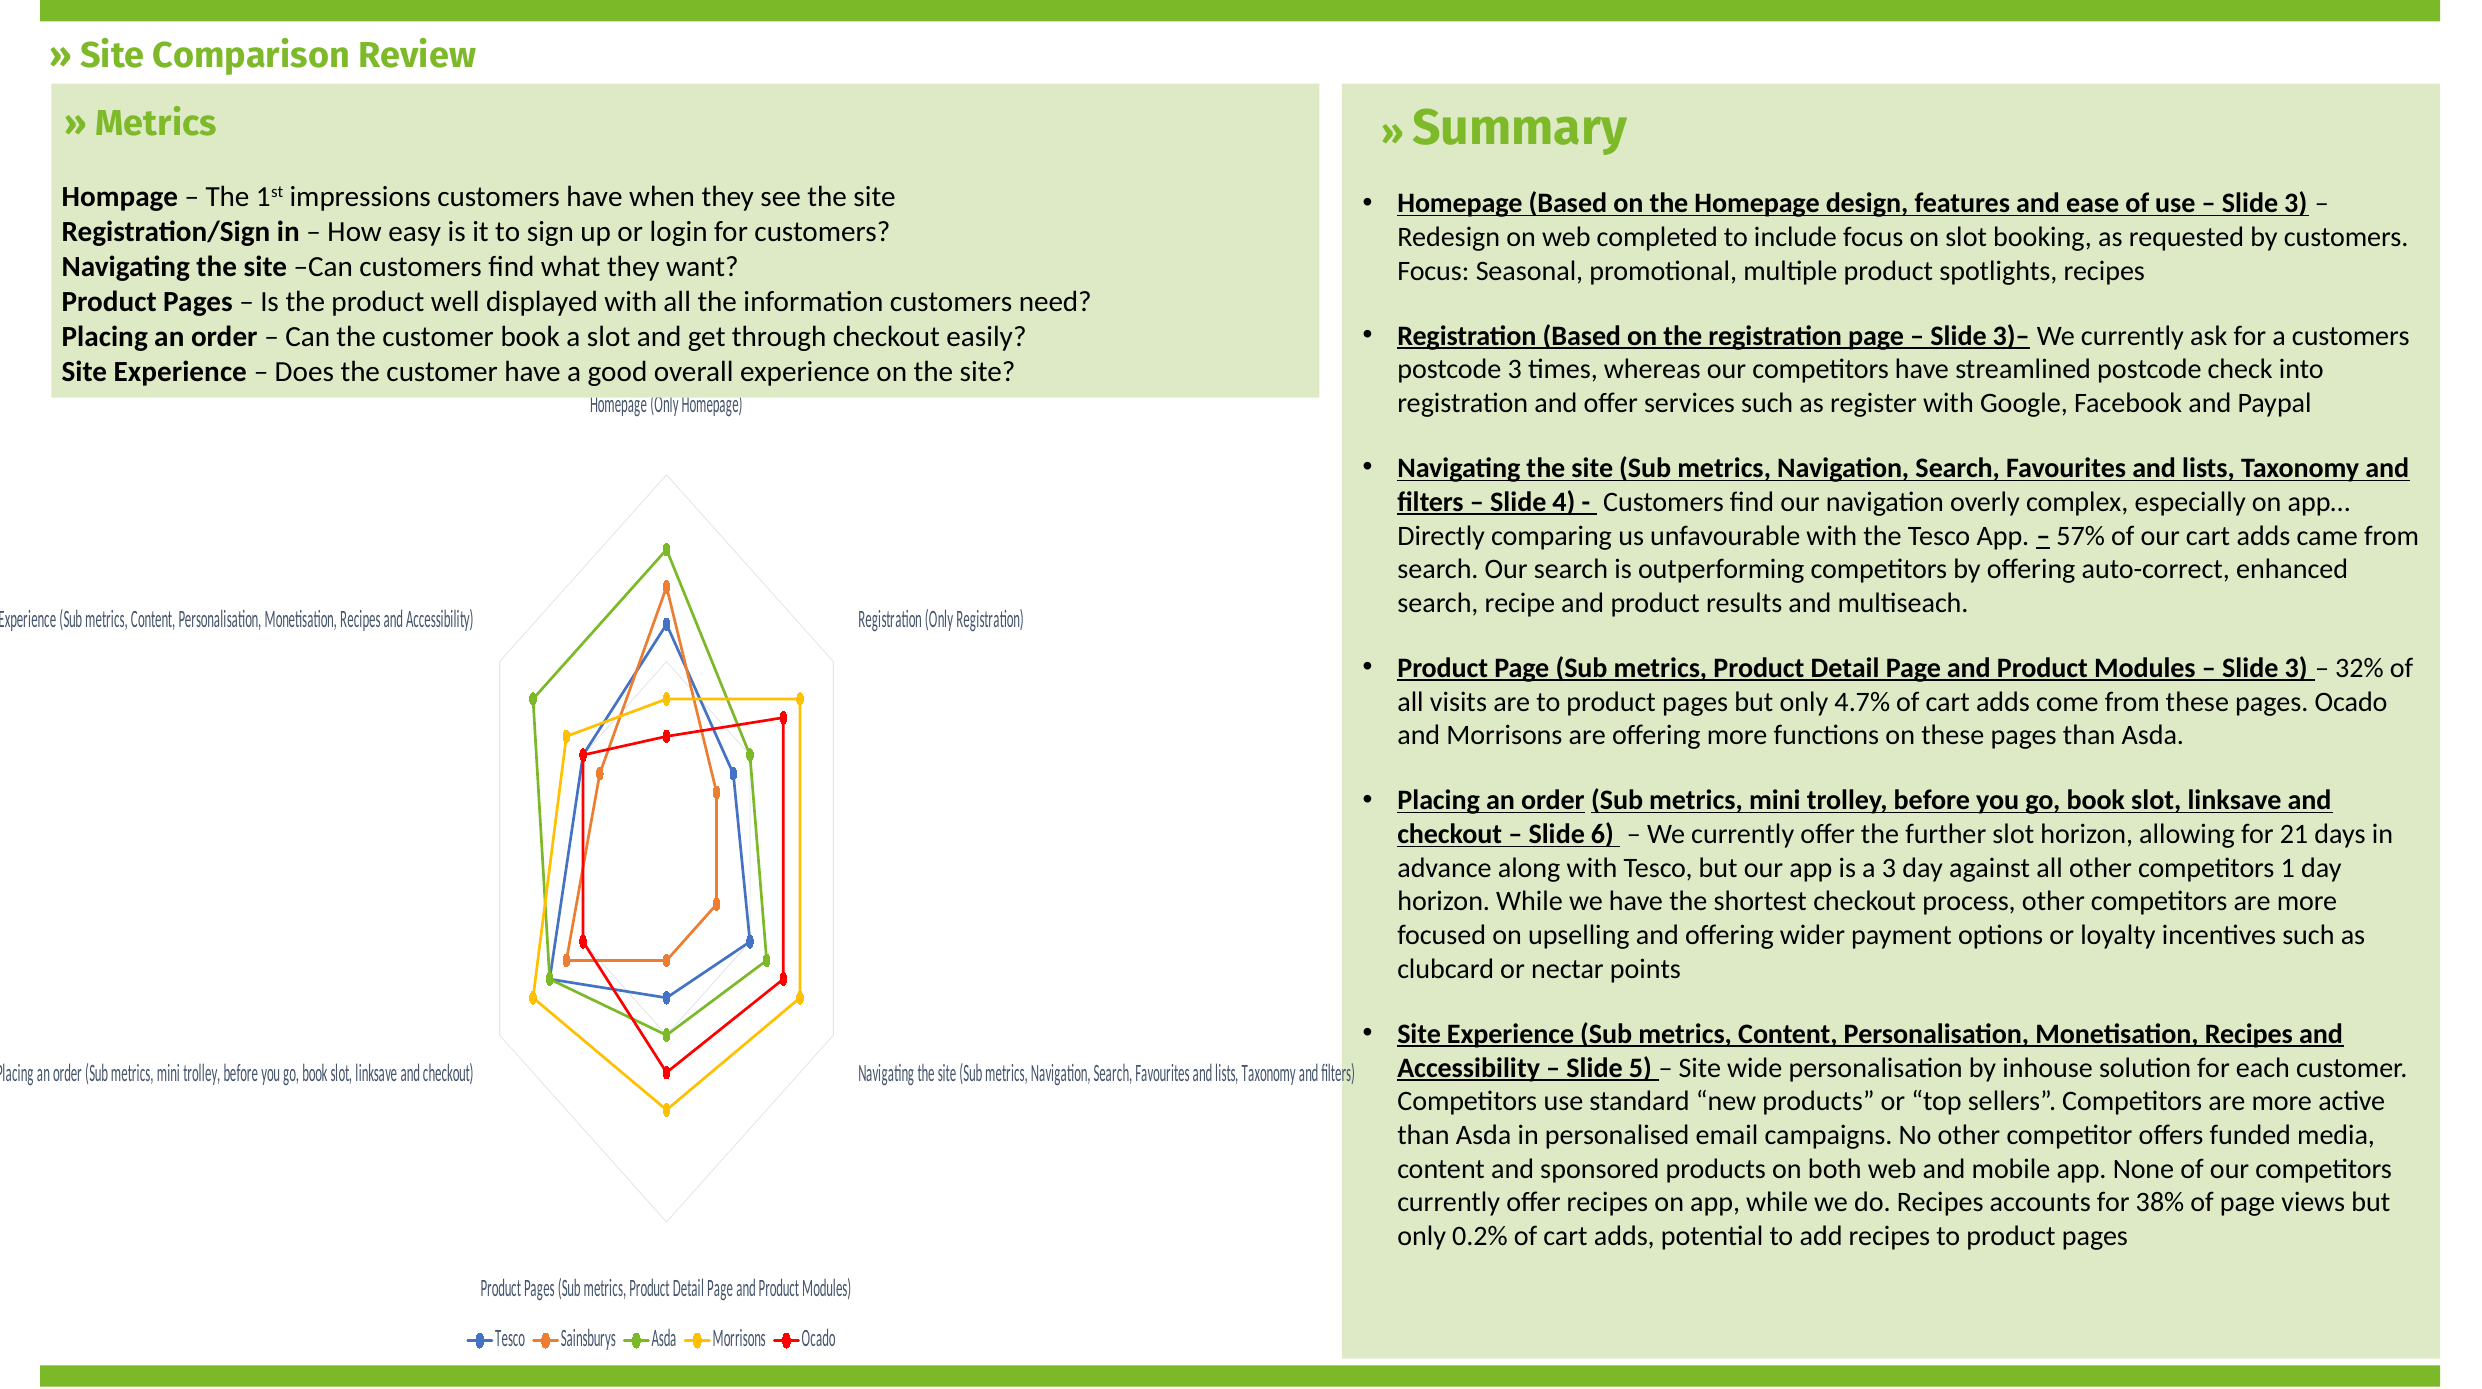

» Site Comparison Review

» Metrics

Hompage – The 1st impressions customers have when they see the site
Registration/Sign in – How easy is it to sign up or login for customers?
Navigating the site –Can customers find what they want?
Product Pages – Is the product well displayed with all the information customers need?
Placing an order – Can the customer book a slot and get through checkout easily?
Site Experience – Does the customer have a good overall experience on the site?
» Summary
Homepage (Based on the Homepage design, features and ease of use – Slide 3) – Redesign on web completed to include focus on slot booking, as requested by customers. Focus: Seasonal, promotional, multiple product spotlights, recipes
Registration (Based on the registration page – Slide 3)– We currently ask for a customers postcode 3 times, whereas our competitors have streamlined postcode check into registration and offer services such as register with Google, Facebook and Paypal
Navigating the site (Sub metrics, Navigation, Search, Favourites and lists, Taxonomy and filters – Slide 4) -  Customers find our navigation overly complex, especially on app… Directly comparing us unfavourable with the Tesco App. – 57% of our cart adds came from search. Our search is outperforming competitors by offering auto-correct, enhanced search, recipe and product results and multiseach.
Product Page (Sub metrics, Product Detail Page and Product Modules – Slide 3) – 32% of all visits are to product pages but only 4.7% of cart adds come from these pages. Ocado and Morrisons are offering more functions on these pages than Asda.
Placing an order (Sub metrics, mini trolley, before you go, book slot, linksave and checkout – Slide 6)  – We currently offer the further slot horizon, allowing for 21 days in advance along with Tesco, but our app is a 3 day against all other competitors 1 day horizon. While we have the shortest checkout process, other competitors are more focused on upselling and offering wider payment options or loyalty incentives such as clubcard or nectar points
Site Experience (Sub metrics, Content, Personalisation, Monetisation, Recipes and Accessibility – Slide 5) – Site wide personalisation by inhouse solution for each customer. Competitors use standard “new products” or “top sellers”. Competitors are more active than Asda in personalised email campaigns. No other competitor offers funded media, content and sponsored products on both web and mobile app. None of our competitors currently offer recipes on app, while we do. Recipes accounts for 38% of page views but only 0.2% of cart adds, potential to add recipes to product pages

### Chart

| Category | Tesco | Sainsburys | Asda | Morrisons | Ocado |
|---|---|---|---|---|---|
| Homepage (Only Homepage) | 6.0 | 7.0 | 8.0 | 4.0 | 3.0 |
| Registration (Only Registration) | 4.0 | 3.0 | 5.0 | 8.0 | 7.0 |
| Navigating the site (Sub metrics, Navigation, Search, Favourites and lists, Taxonomy and filters)  | 5.0 | 3.0 | 6.0 | 8.0 | 7.0 |
| Product Pages (Sub metrics, Product Detail Page and Product Modules) | 4.0 | 3.0 | 5.0 | 7.0 | 6.0 |
| Placing an order (Sub metrics, mini trolley, before you go, book slot, linksave and checkout) | 7.0 | 6.0 | 7.0 | 8.0 | 5.0 |
| Site Experience (Sub metrics, Content, Personalisation, Monetisation, Recipes and Accessibility) | 5.0 | 4.0 | 8.0 | 6.0 | 5.0 |